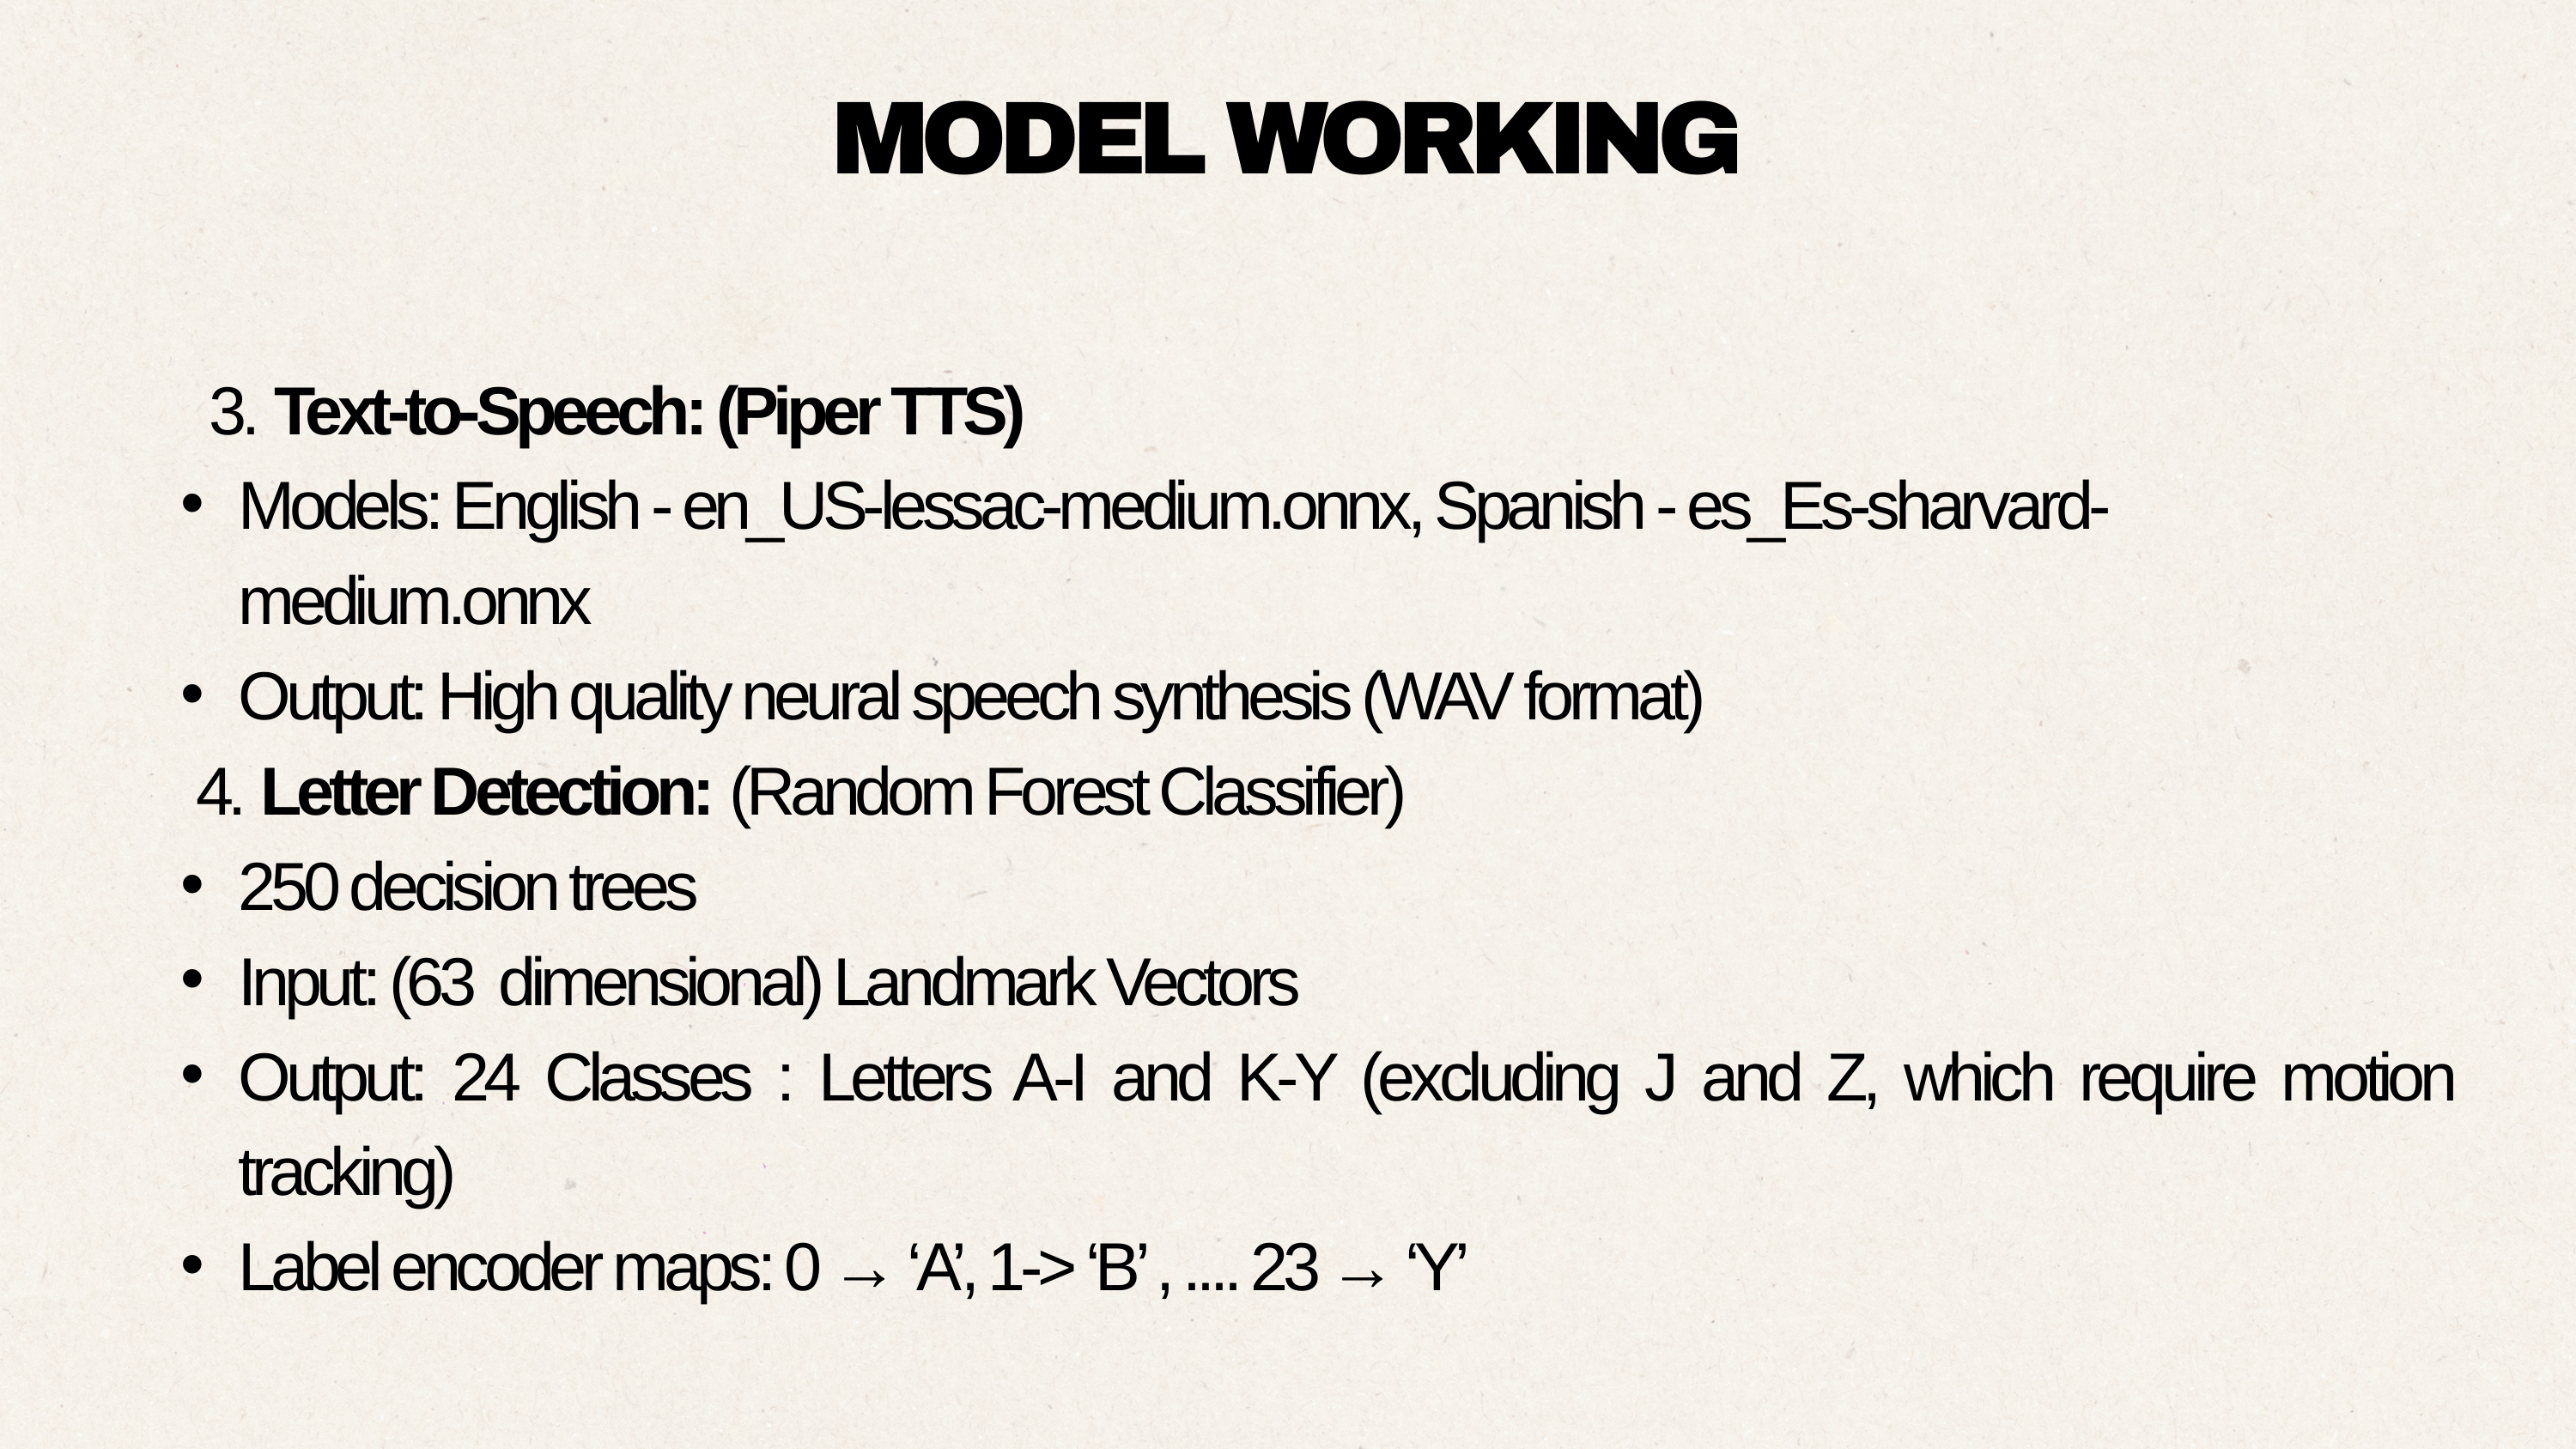

MODEL WORKING
      3. Text-to-Speech: (Piper TTS)
Models: English - en_US-lessac-medium.onnx, Spanish - es_Es-sharvard-medium.onnx
Output: High quality neural speech synthesis (WAV format)
     4. Letter Detection: (Random Forest Classifier)
250 decision trees
Input: (63  dimensional) Landmark Vectors
Output: 24 Classes : Letters A-I and K-Y (excluding J and Z, which require motion tracking)
Label encoder maps: 0 → ‘A’, 1-> ‘B’ , .... 23 → ‘Y’